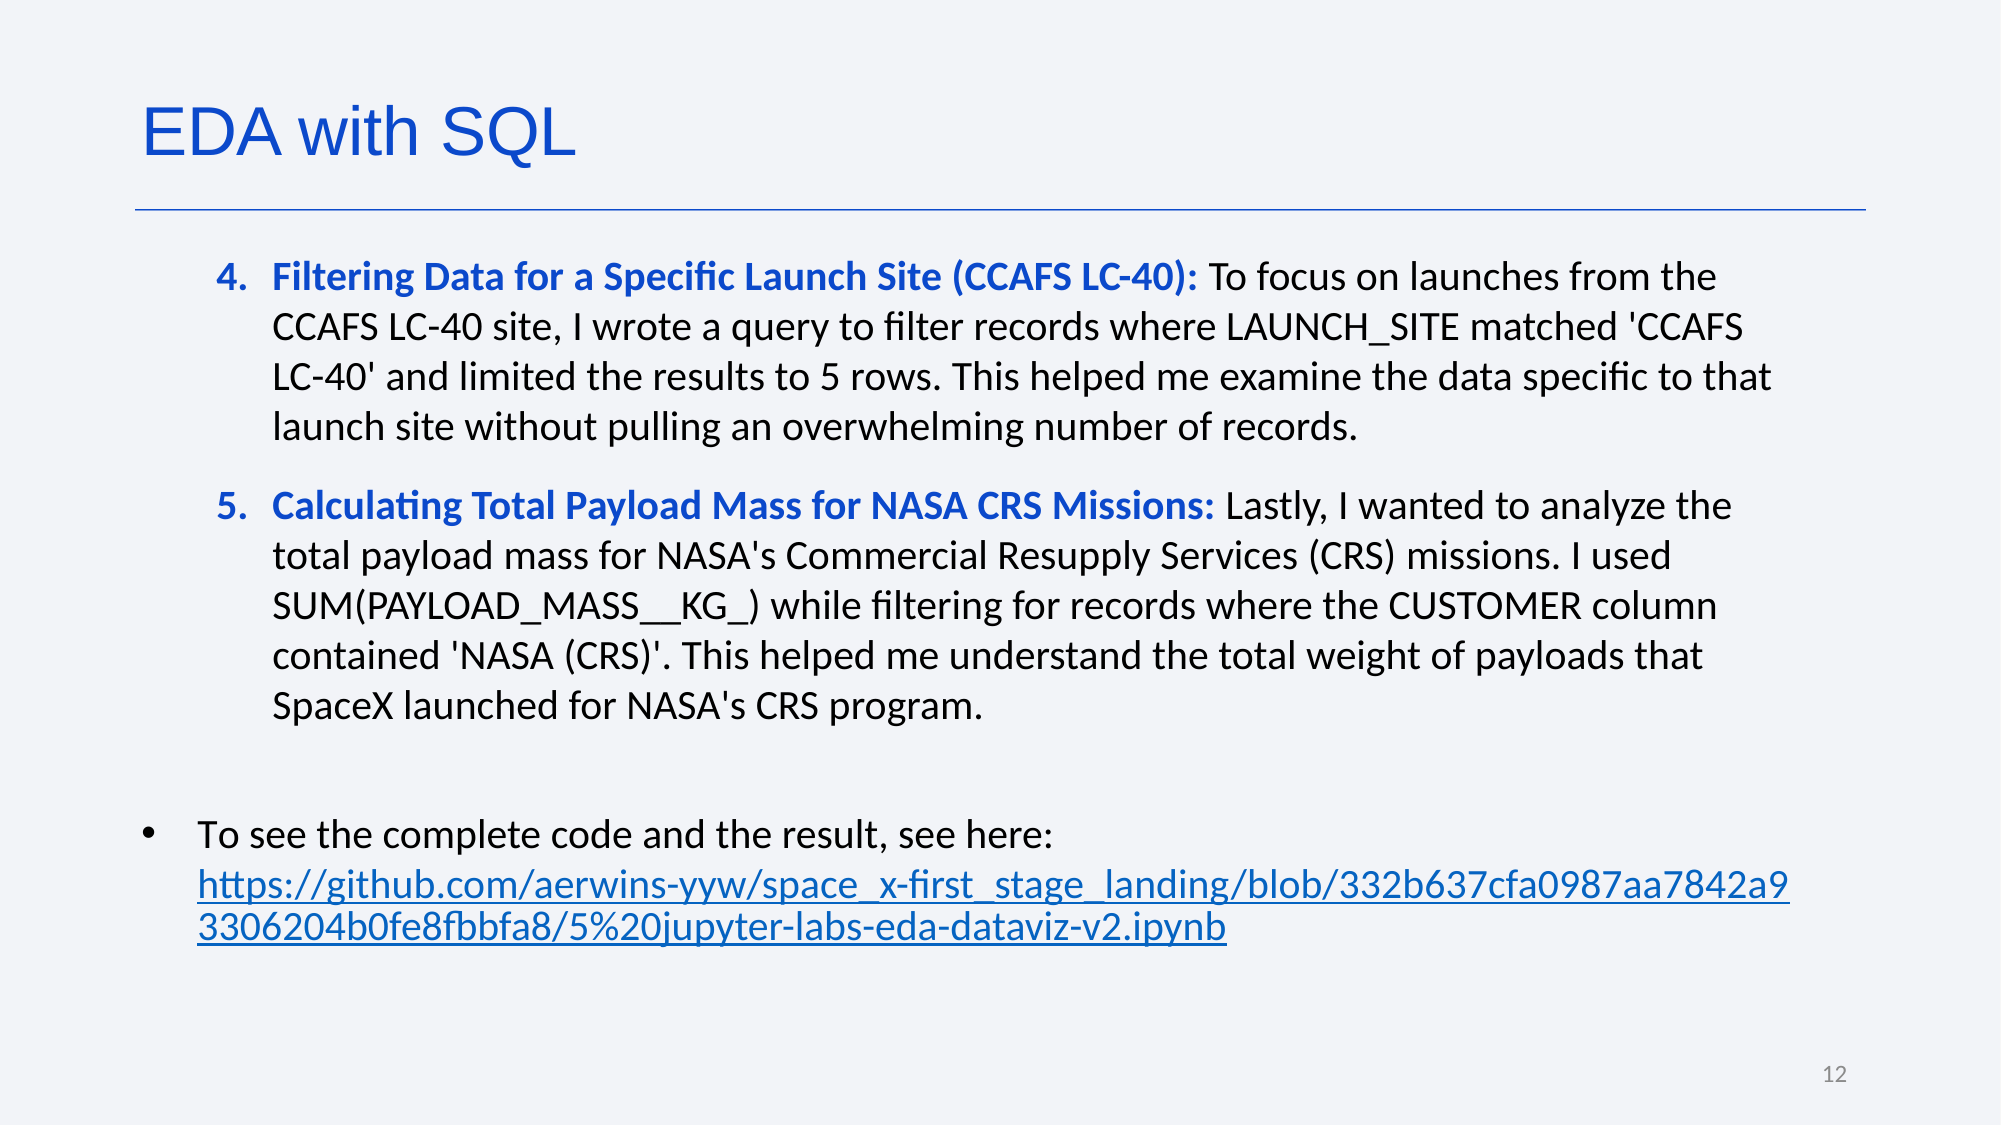

EDA with SQL
Filtering Data for a Specific Launch Site (CCAFS LC-40): To focus on launches from the CCAFS LC-40 site, I wrote a query to filter records where LAUNCH_SITE matched 'CCAFS LC-40' and limited the results to 5 rows. This helped me examine the data specific to that launch site without pulling an overwhelming number of records.
Calculating Total Payload Mass for NASA CRS Missions: Lastly, I wanted to analyze the total payload mass for NASA's Commercial Resupply Services (CRS) missions. I used SUM(PAYLOAD_MASS__KG_) while filtering for records where the CUSTOMER column contained 'NASA (CRS)'. This helped me understand the total weight of payloads that SpaceX launched for NASA's CRS program.
To see the complete code and the result, see here: https://github.com/aerwins-yyw/space_x-first_stage_landing/blob/332b637cfa0987aa7842a93306204b0fe8fbbfa8/5%20jupyter-labs-eda-dataviz-v2.ipynb
12